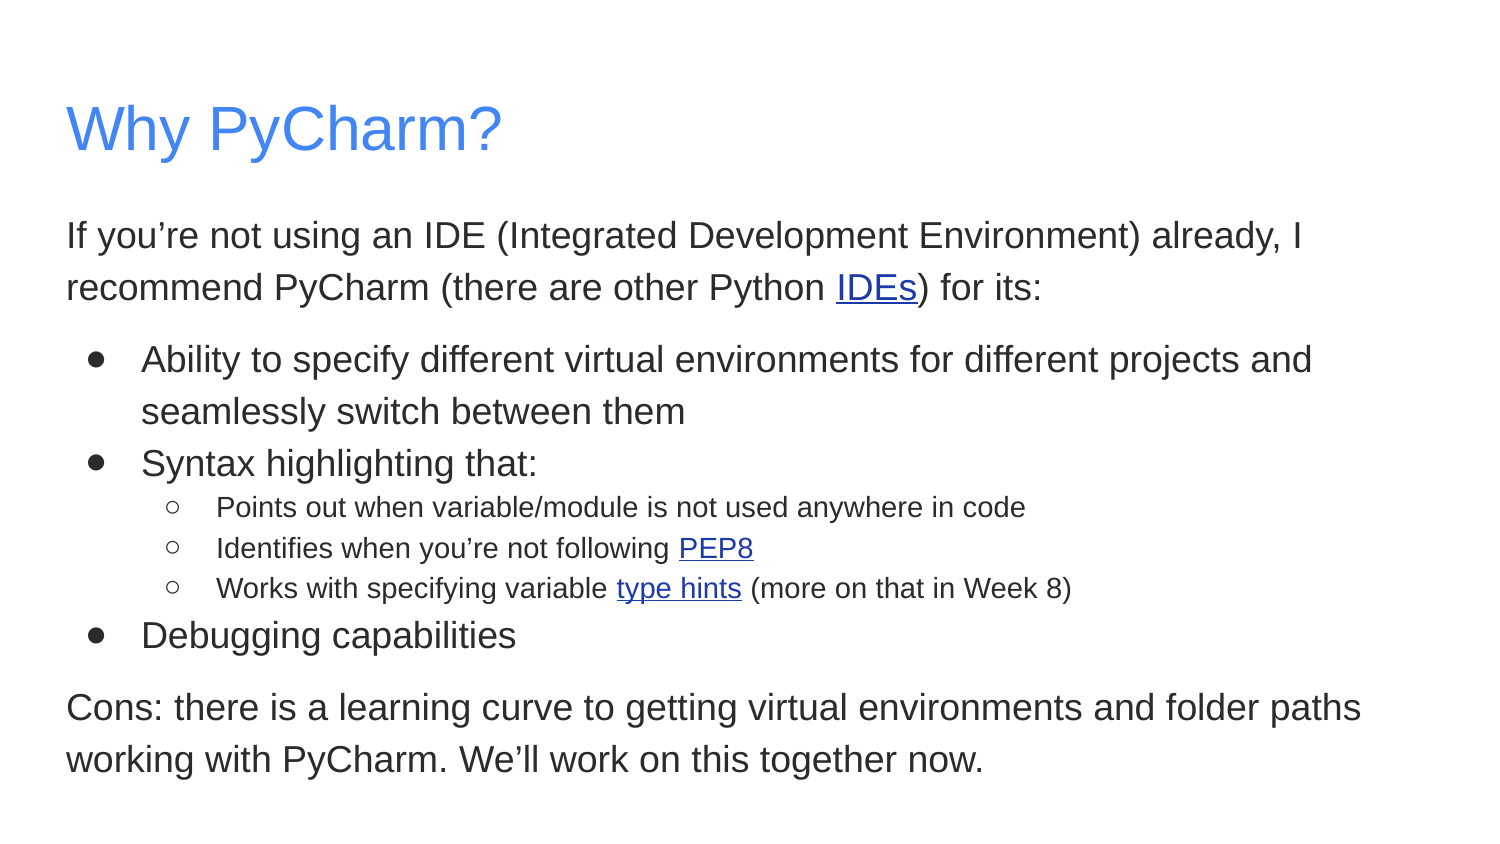

# Why PyCharm?
If you’re not using an IDE (Integrated Development Environment) already, I recommend PyCharm (there are other Python IDEs) for its:
Ability to specify different virtual environments for different projects and seamlessly switch between them
Syntax highlighting that:
Points out when variable/module is not used anywhere in code
Identifies when you’re not following PEP8
Works with specifying variable type hints (more on that in Week 8)
Debugging capabilities
Cons: there is a learning curve to getting virtual environments and folder paths working with PyCharm. We’ll work on this together now.